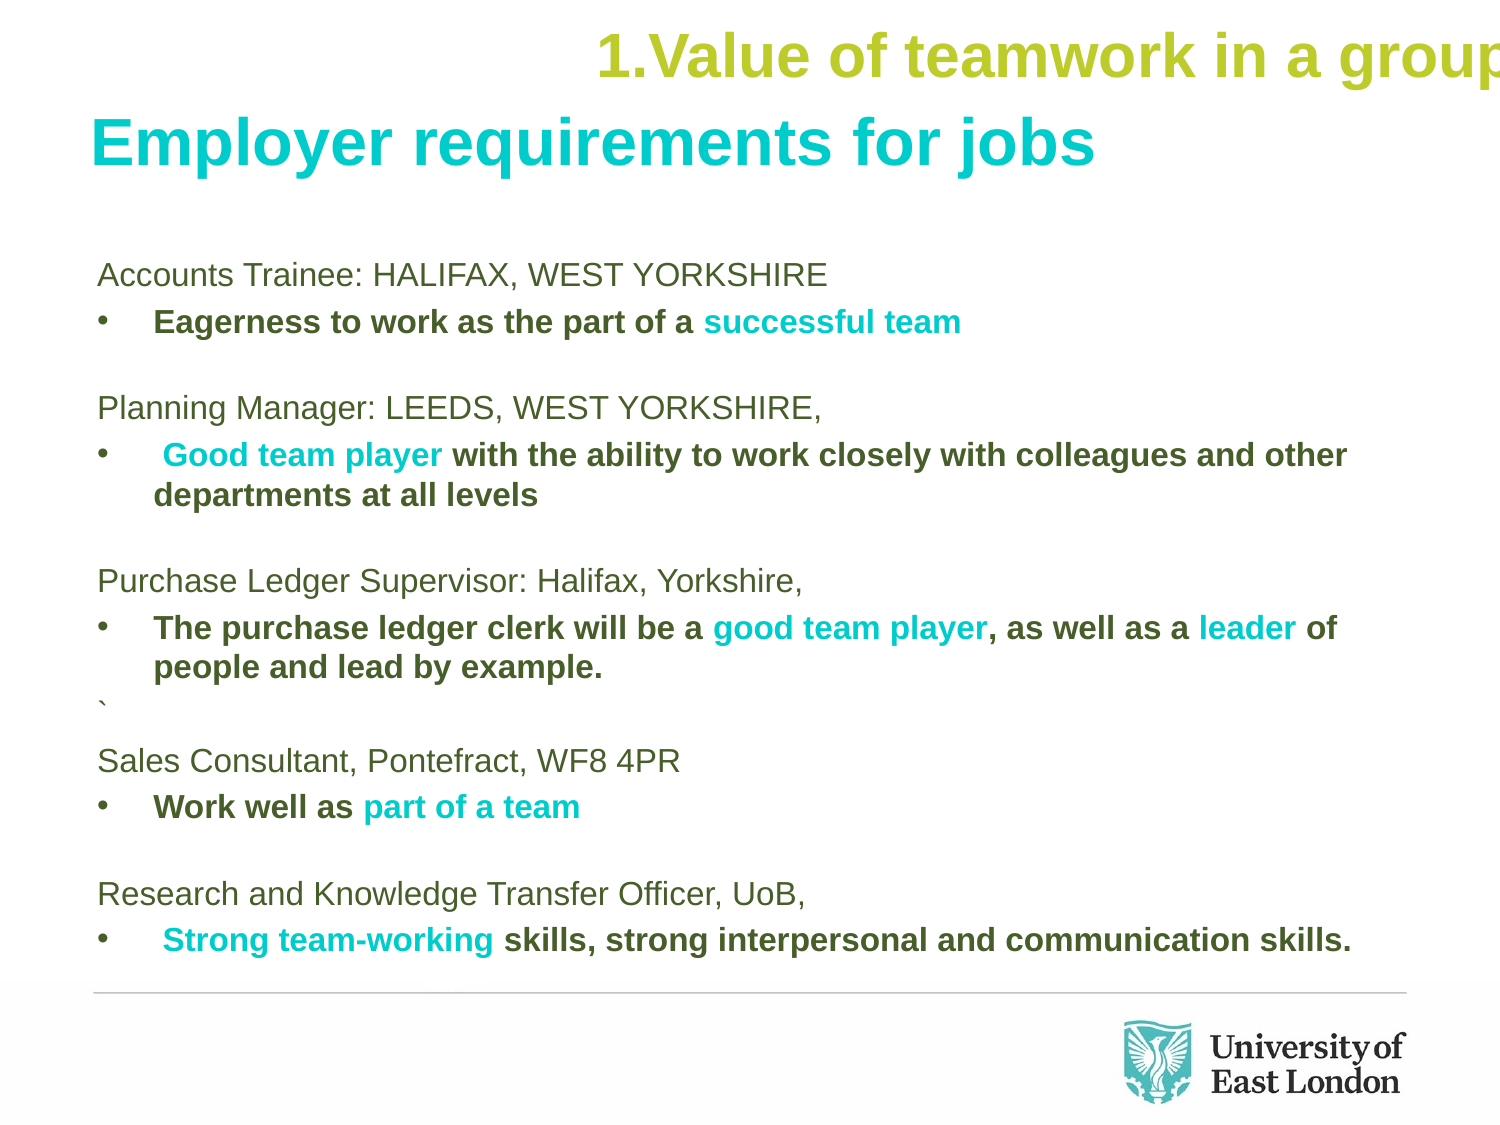

1.Value of teamwork in a group
# Employer requirements for jobs
Accounts Trainee: HALIFAX, WEST YORKSHIRE
Eagerness to work as the part of a successful team
Planning Manager: LEEDS, WEST YORKSHIRE,
 Good team player with the ability to work closely with colleagues and other departments at all levels
Purchase Ledger Supervisor: Halifax, Yorkshire,
The purchase ledger clerk will be a good team player, as well as a leader of people and lead by example.
`
Sales Consultant, Pontefract, WF8 4PR
Work well as part of a team
Research and Knowledge Transfer Officer, UoB,
 Strong team-working skills, strong interpersonal and communication skills.